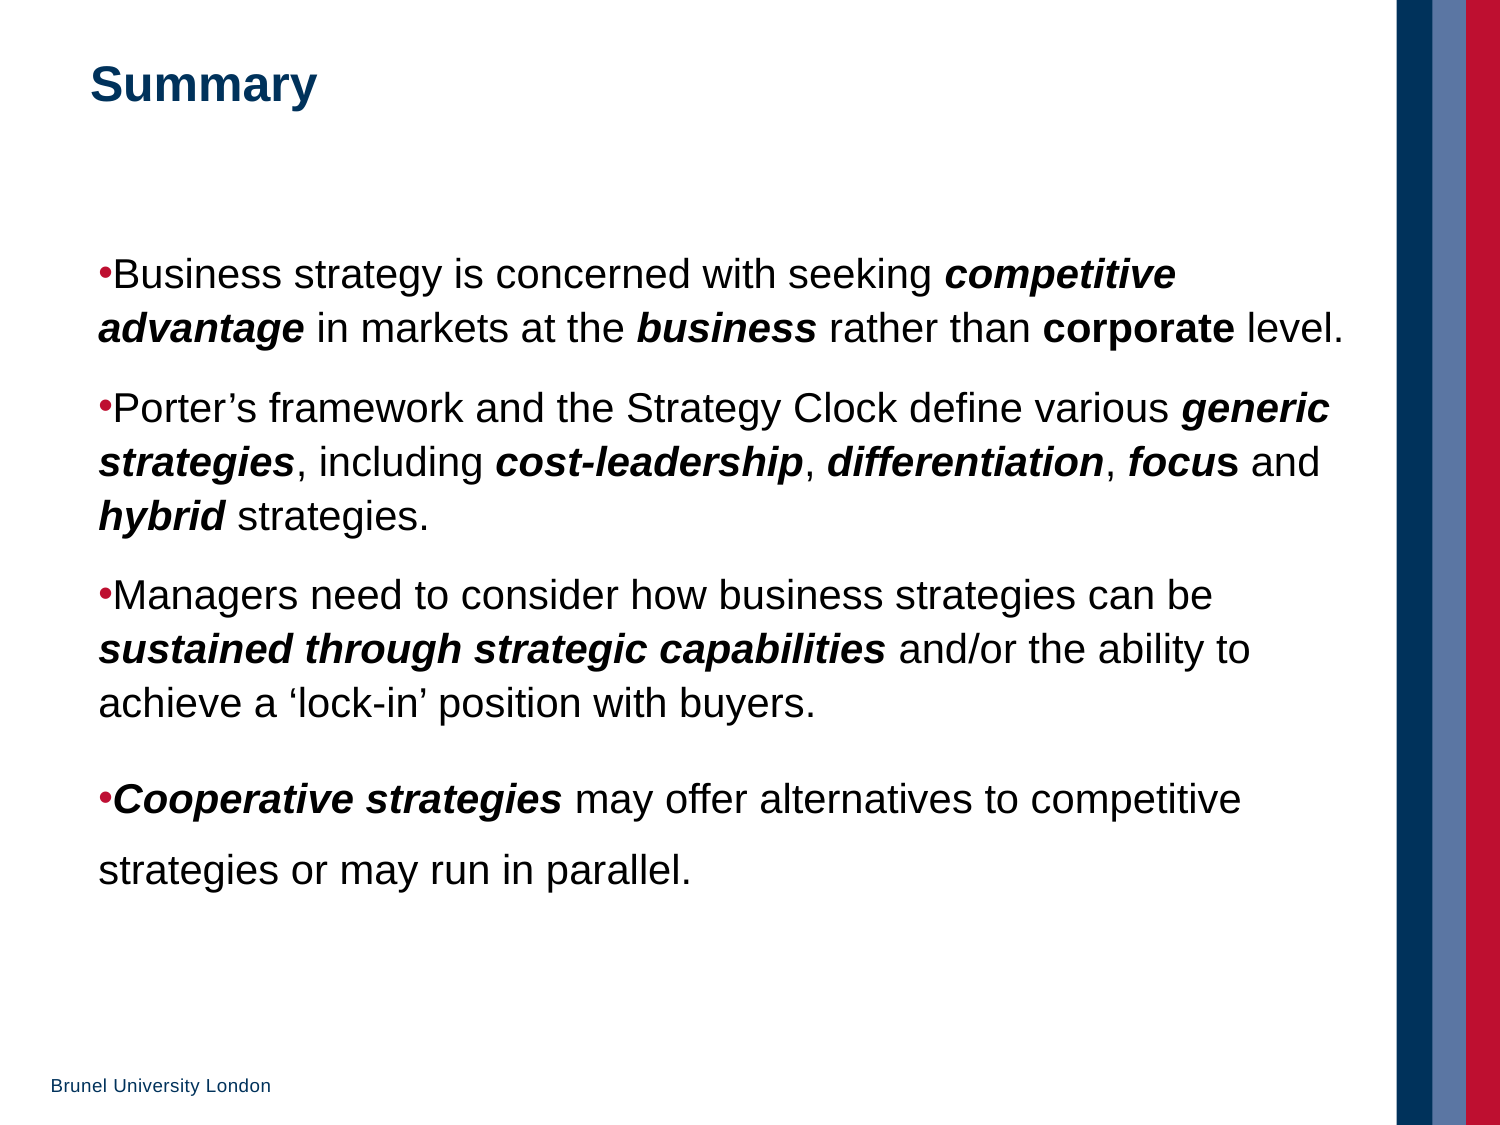

# Summary
Business strategy is concerned with seeking competitive advantage in markets at the business rather than corporate level.
Porter’s framework and the Strategy Clock define various generic strategies, including cost-leadership, differentiation, focus and hybrid strategies.
Managers need to consider how business strategies can be sustained through strategic capabilities and/or the ability to achieve a ‘lock-in’ position with buyers.
Cooperative strategies may offer alternatives to competitive strategies or may run in parallel.